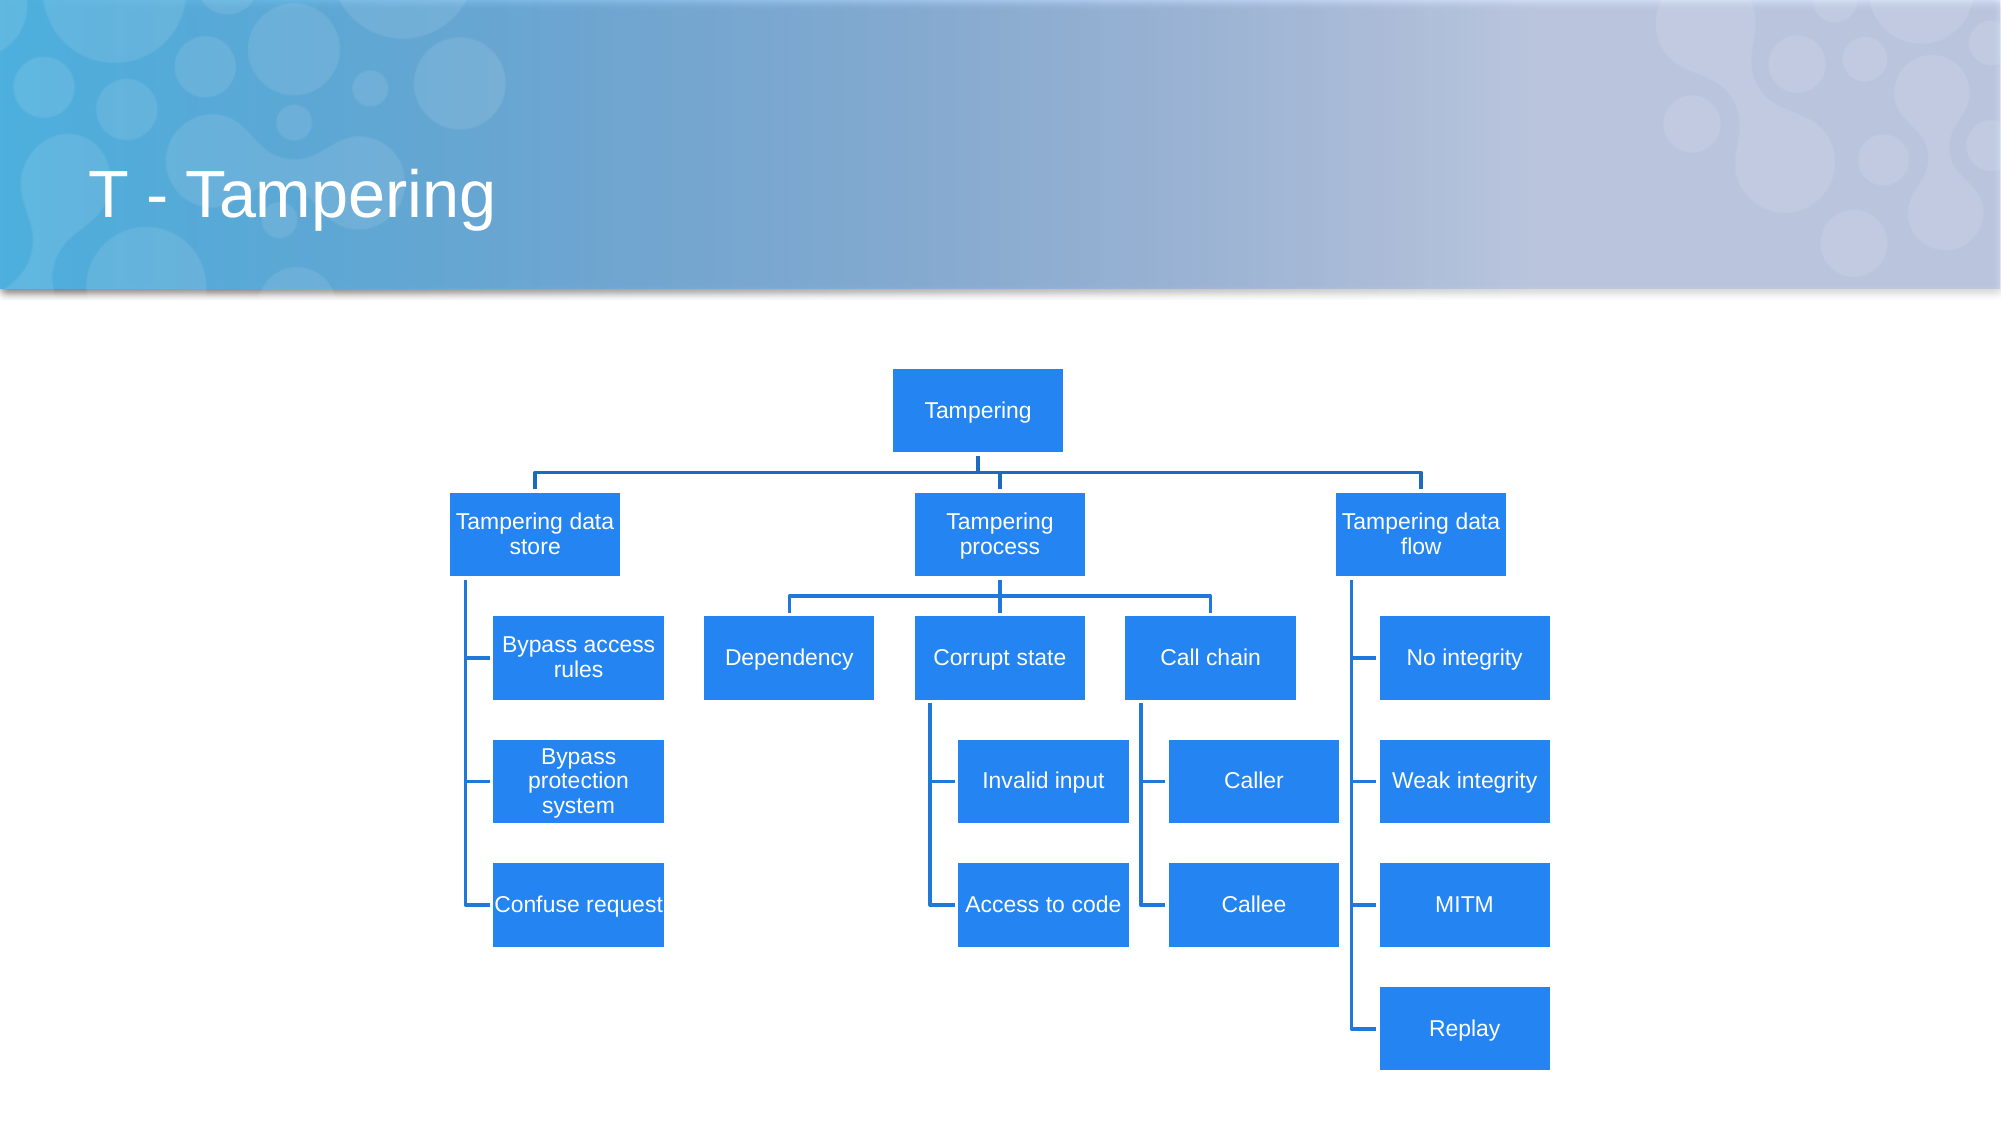

# T - Tampering
Tampering
Tampering data store
Bypass access rules
Bypass protection system
Confuse request
Tampering process
Dependency
Corrupt state
Invalid input
Access to code
Call chain
Caller
Callee
Tampering data flow
No integrity
Weak integrity
MITM
Replay